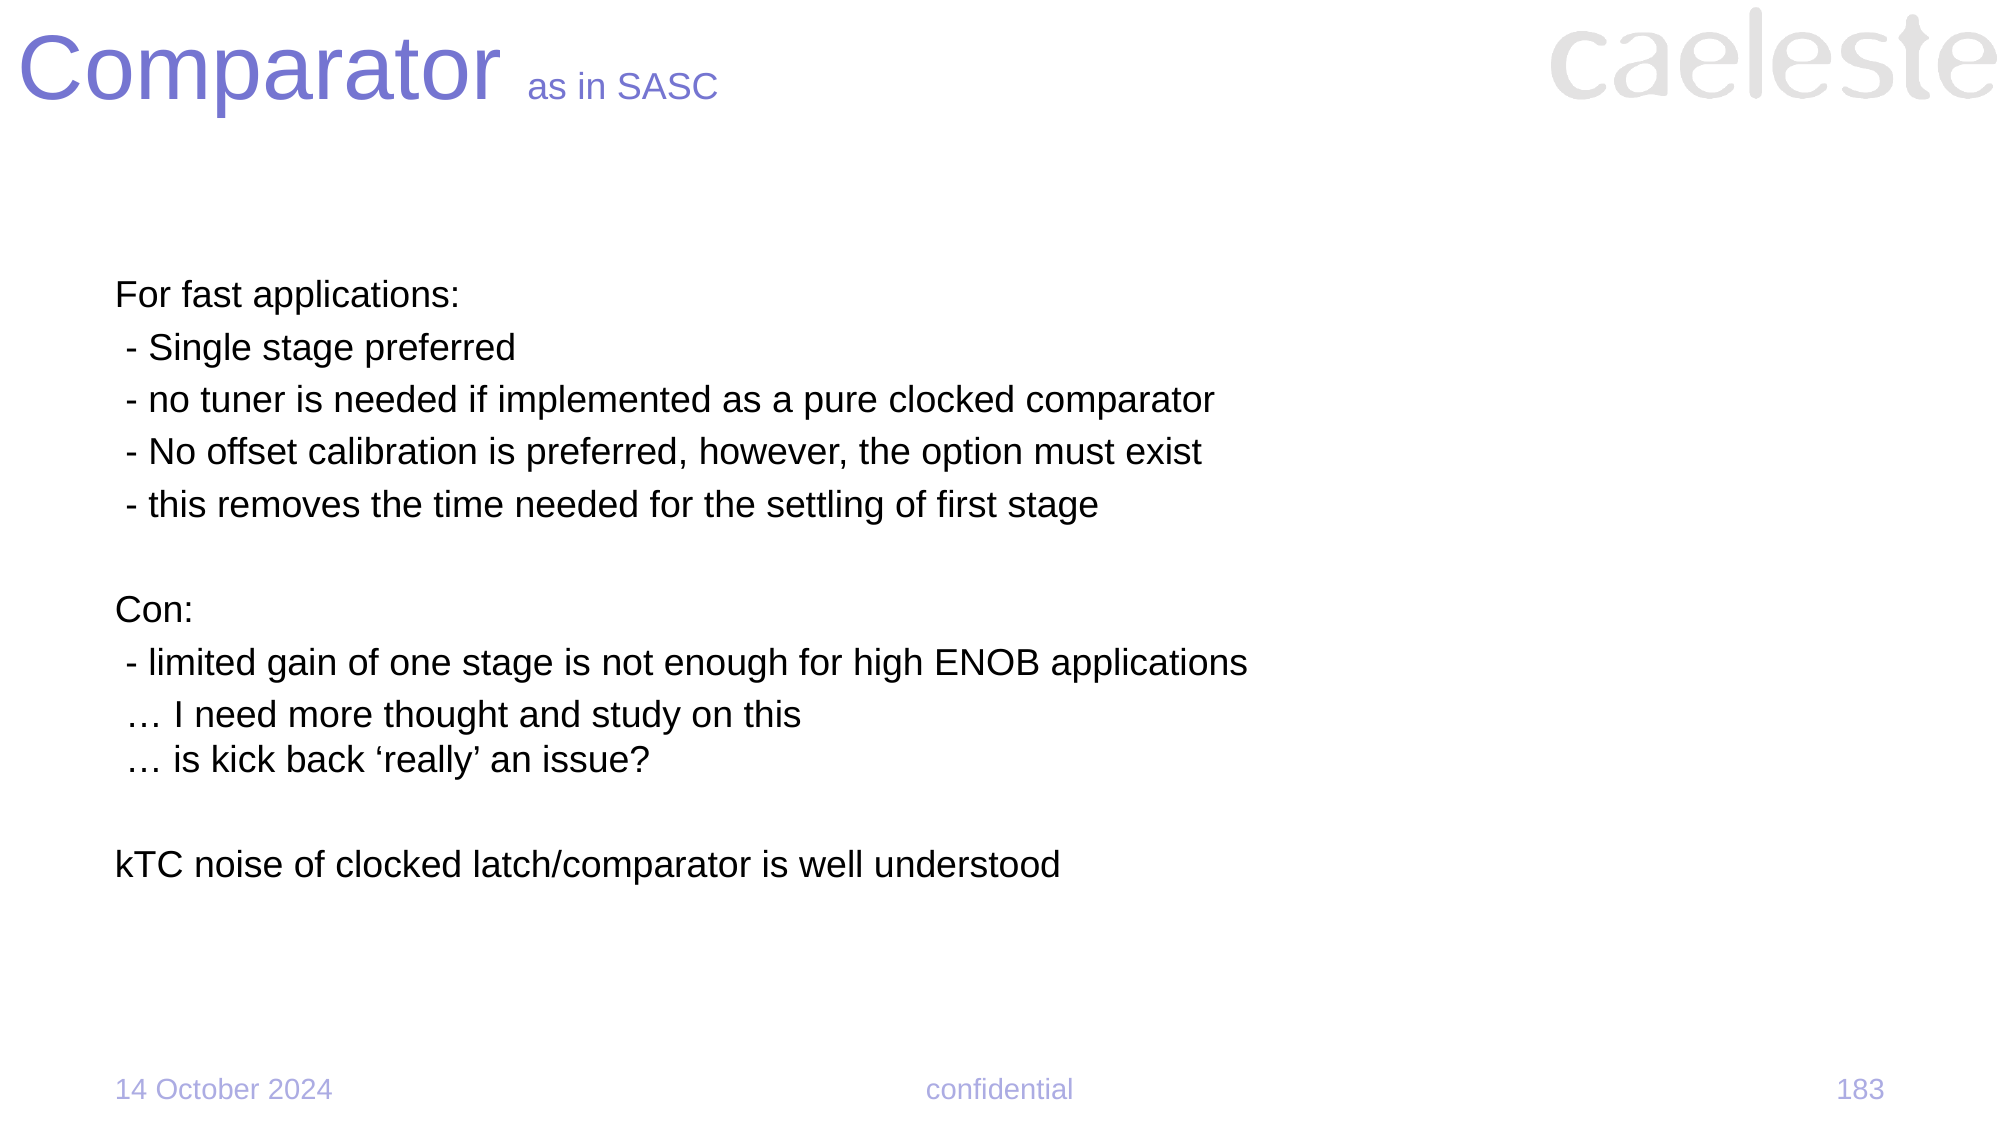

# Comparator as in SASC
For fast applications:
 - Single stage preferred
 - no tuner is needed if implemented as a pure clocked comparator
 - No offset calibration is preferred, however, the option must exist
 - this removes the time needed for the settling of first stage

Con:
 - limited gain of one stage is not enough for high ENOB applications
 … I need more thought and study on this
 … is kick back ‘really’ an issue?

kTC noise of clocked latch/comparator is well understood

confidential
183
14 October 2024